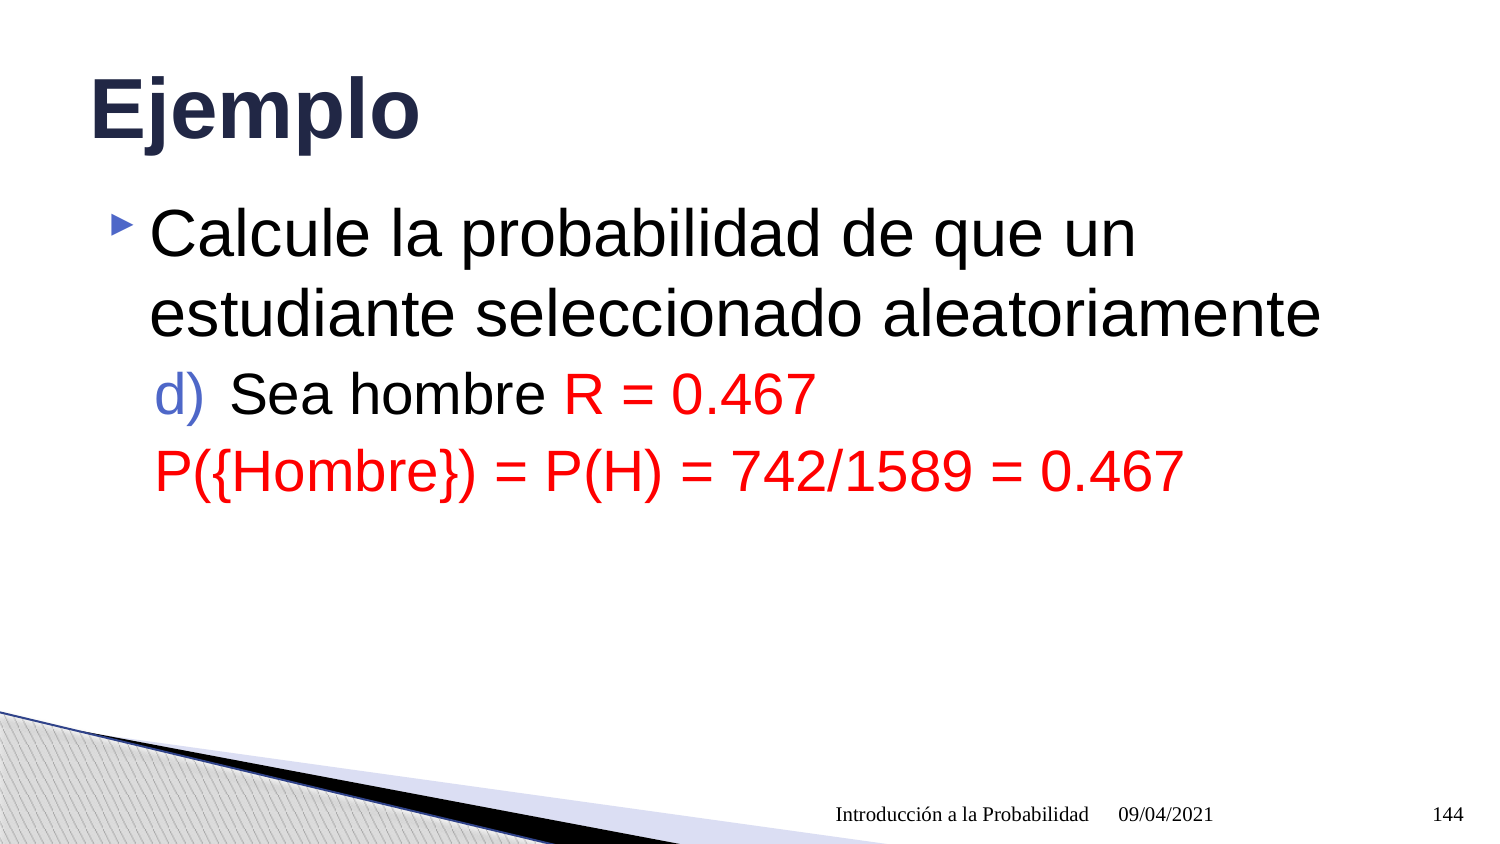

# Ejemplo
Calcule la probabilidad de que un estudiante seleccionado aleatoriamente
Sea hombre R = 0.467
P({Hombre}) = P(H) = 742/1589 = 0.467
Introducción a la Probabilidad
09/04/2021
144